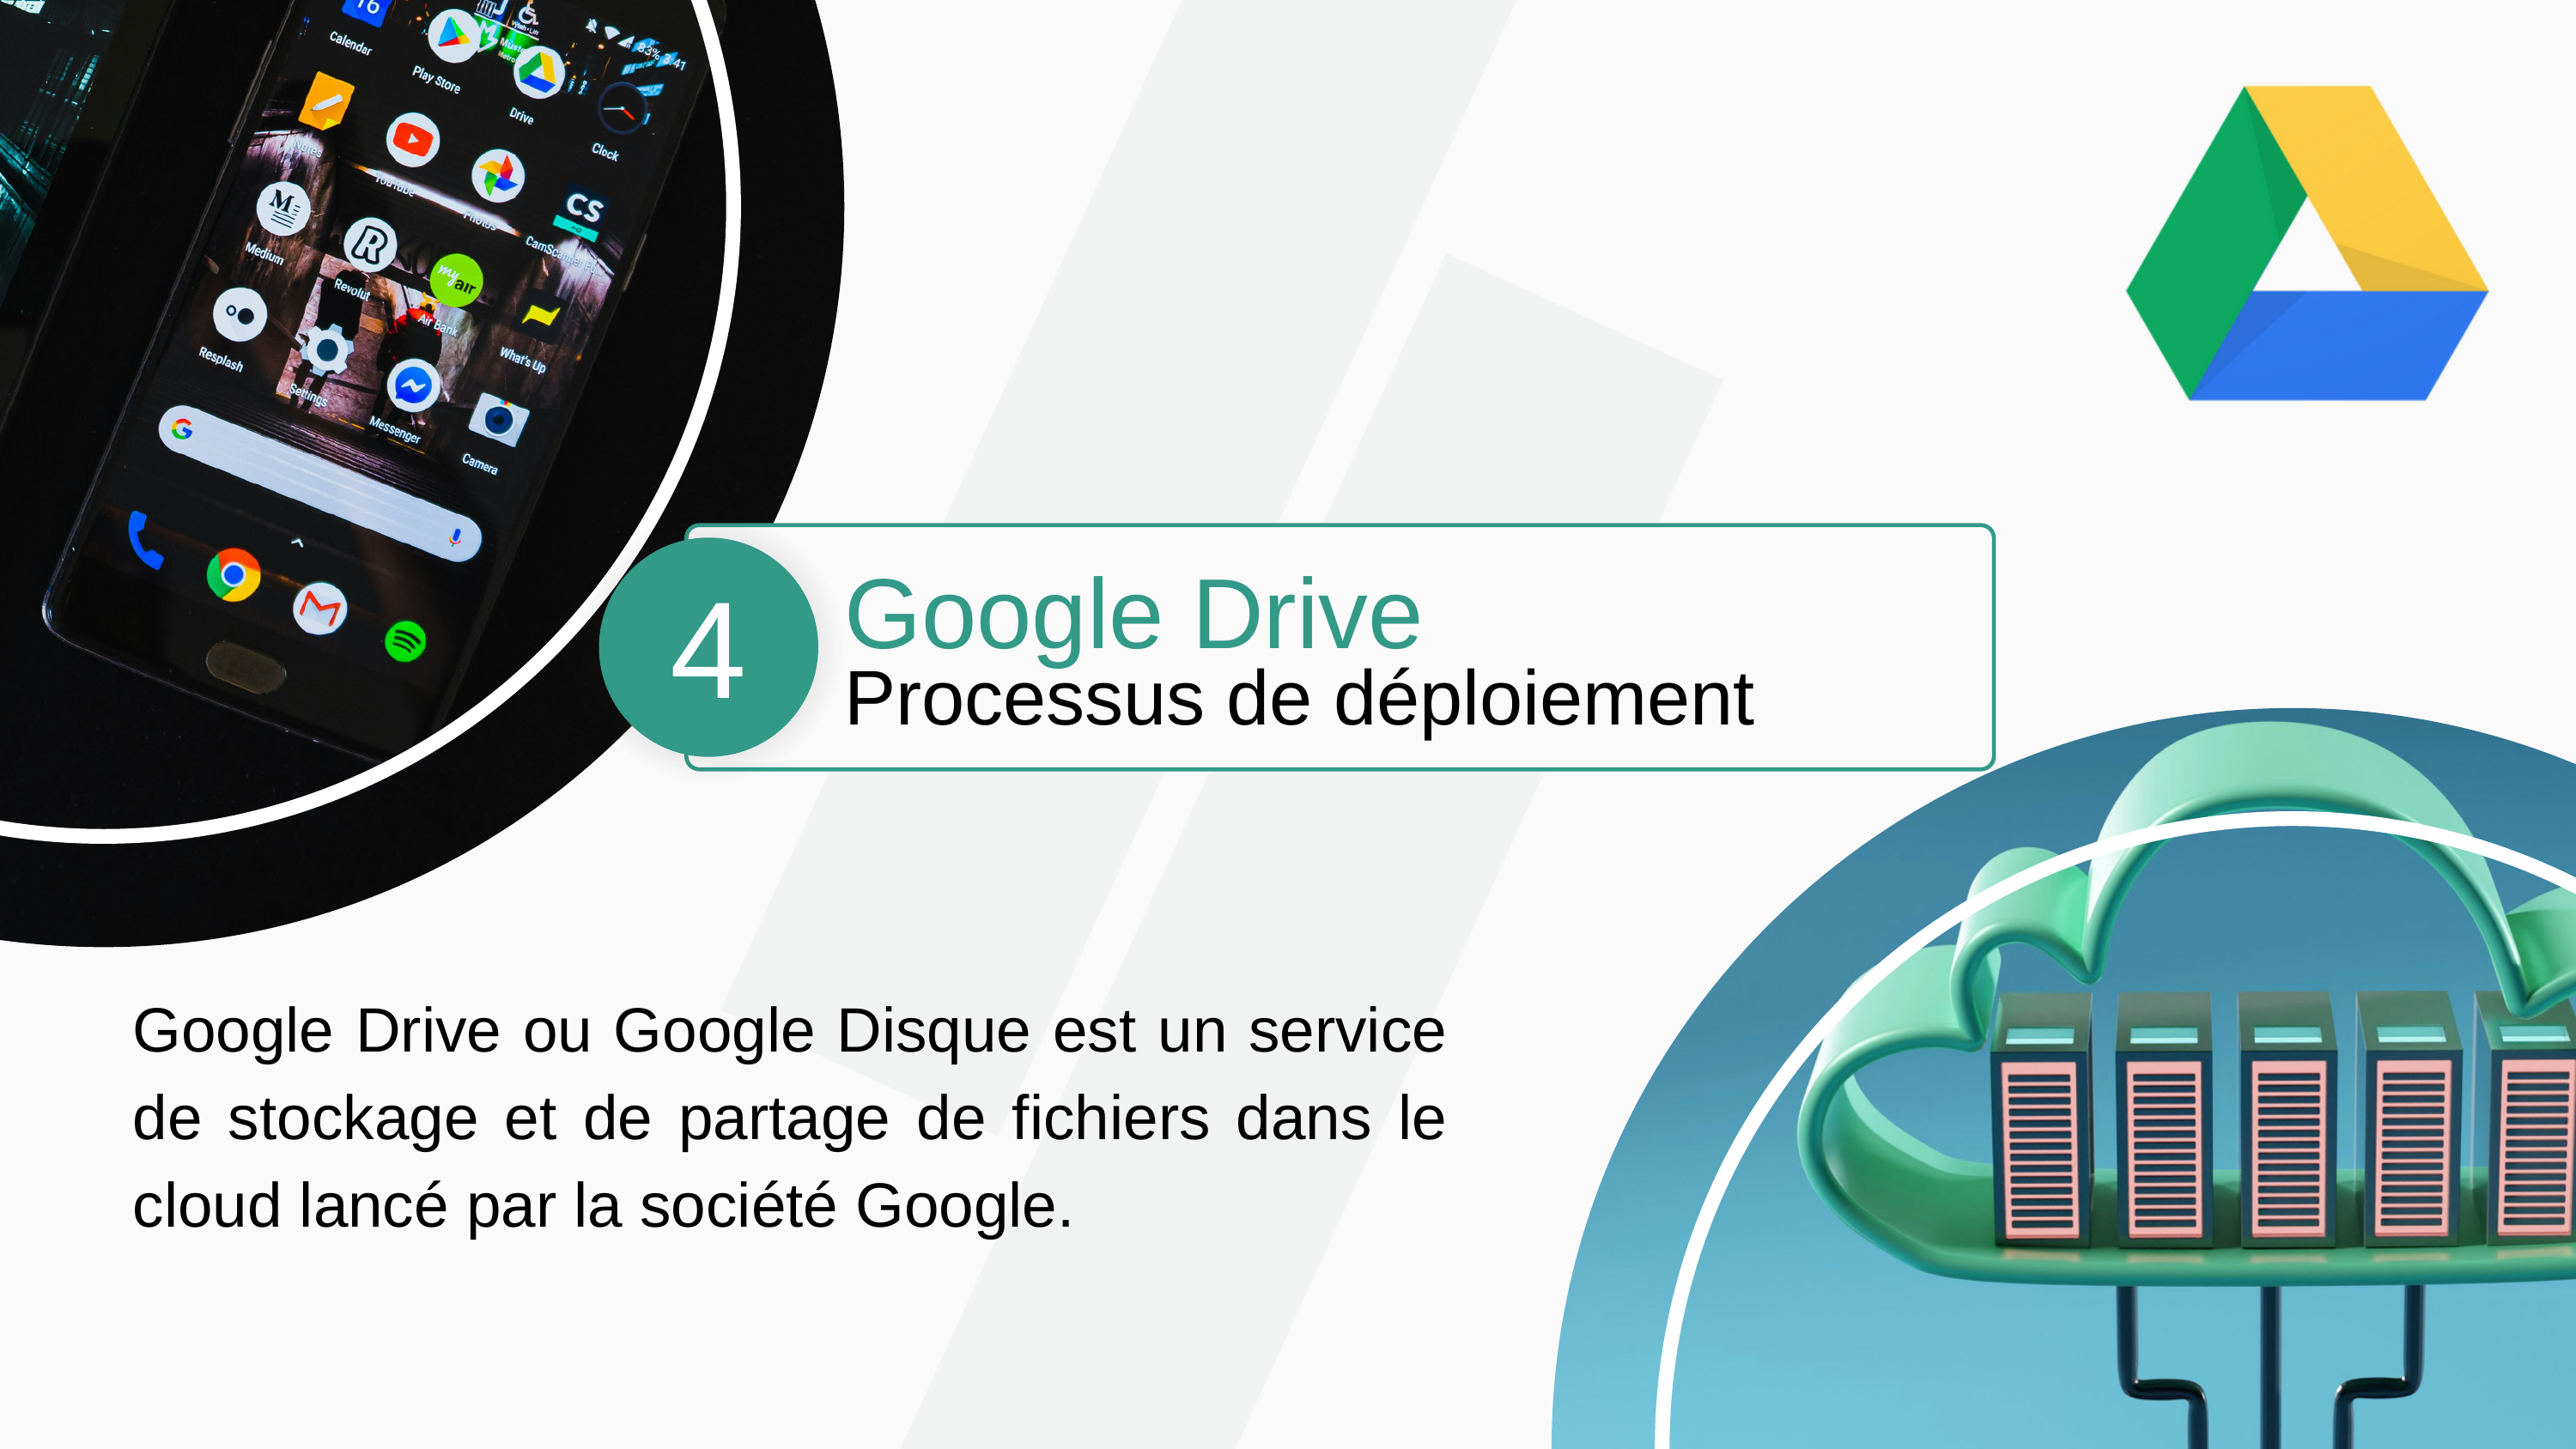

Google Drive
4

Processus de déploiement

Google Drive ou Google Disque est un service de stockage et de partage de fichiers dans le cloud lancé par la société Google.